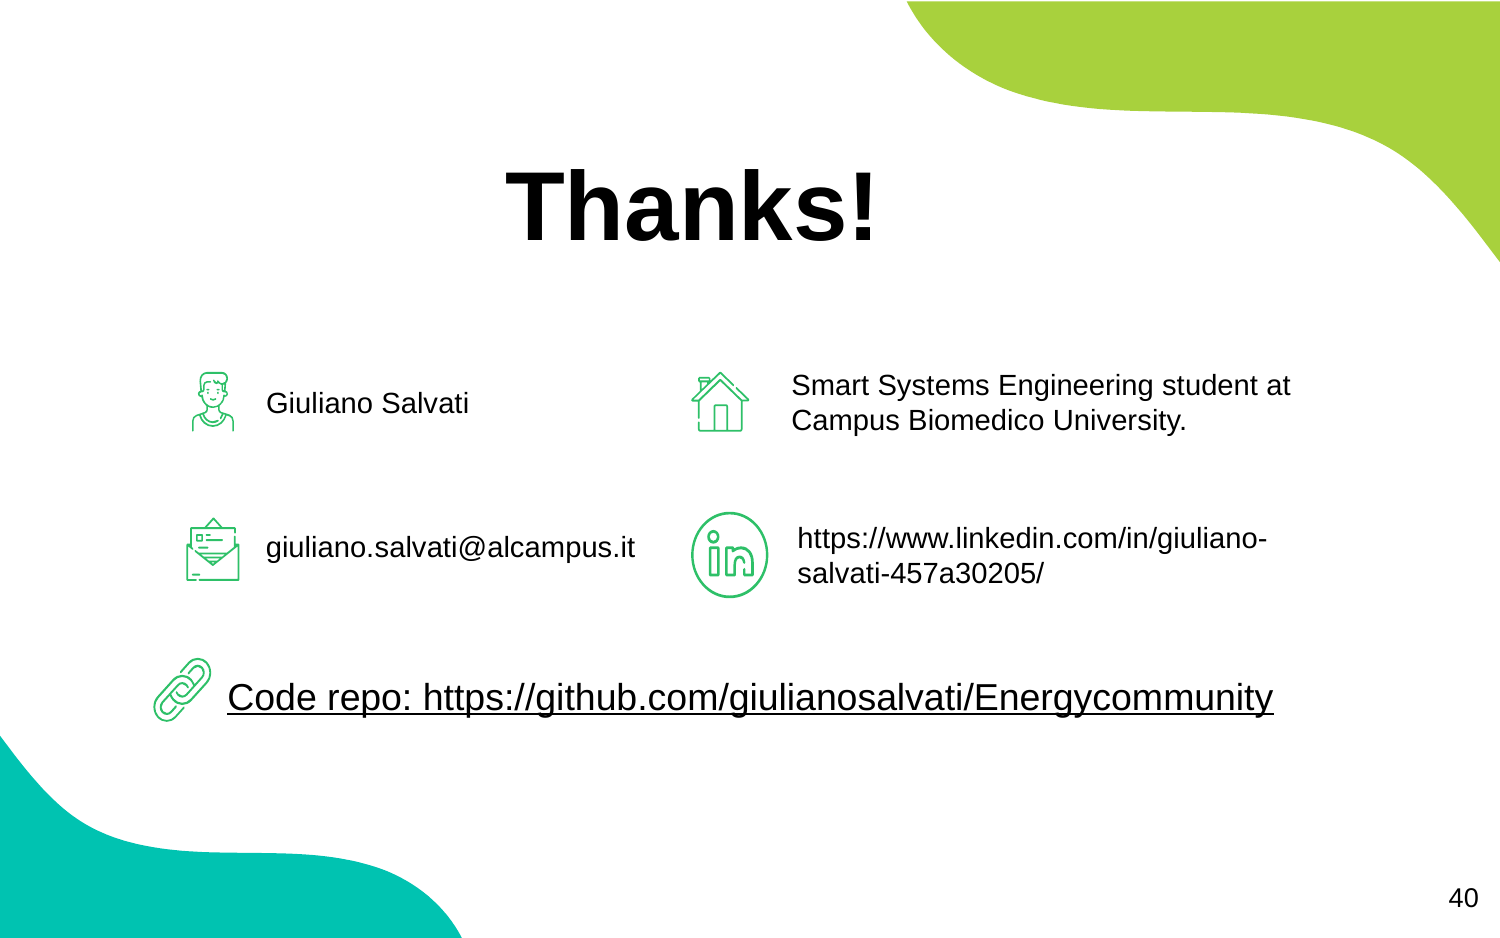

Thanks!
Smart Systems Engineering student at Campus Biomedico University.
Giuliano Salvati

https://www.linkedin.com/in/giuliano-salvati-457a30205/

giuliano.salvati@alcampus.it

Code repo: https://github.com/giulianosalvati/Energycommunity

40